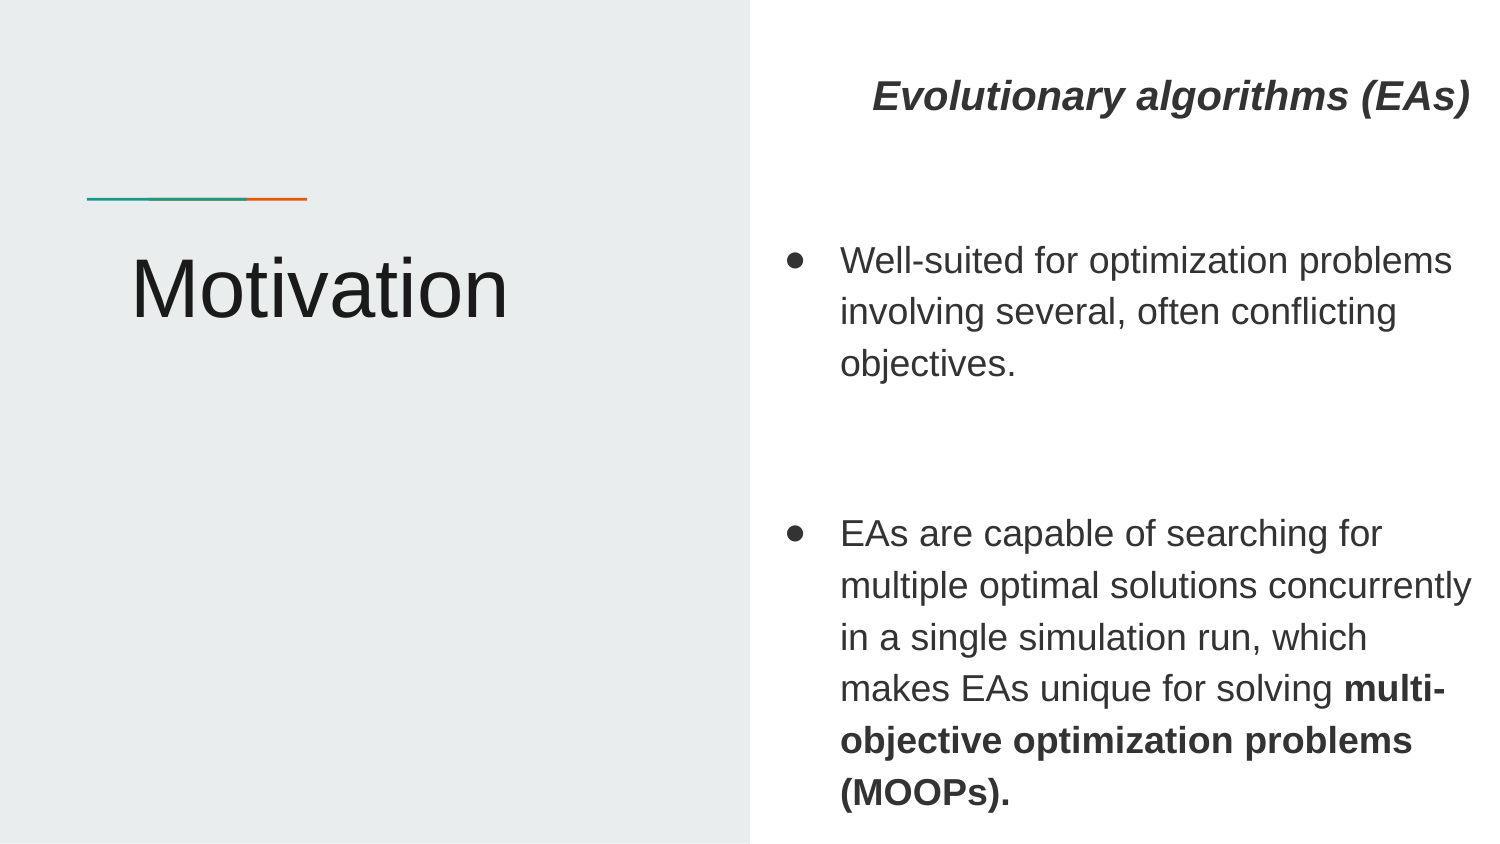

Evolutionary algorithms (EAs)

Well-suited for optimization problems involving several, often conflicting objectives.

EAs are capable of searching for multiple optimal solutions concurrently in a single simulation run, which makes EAs unique for solving multi-objective optimization problems (MOOPs).

# Motivation